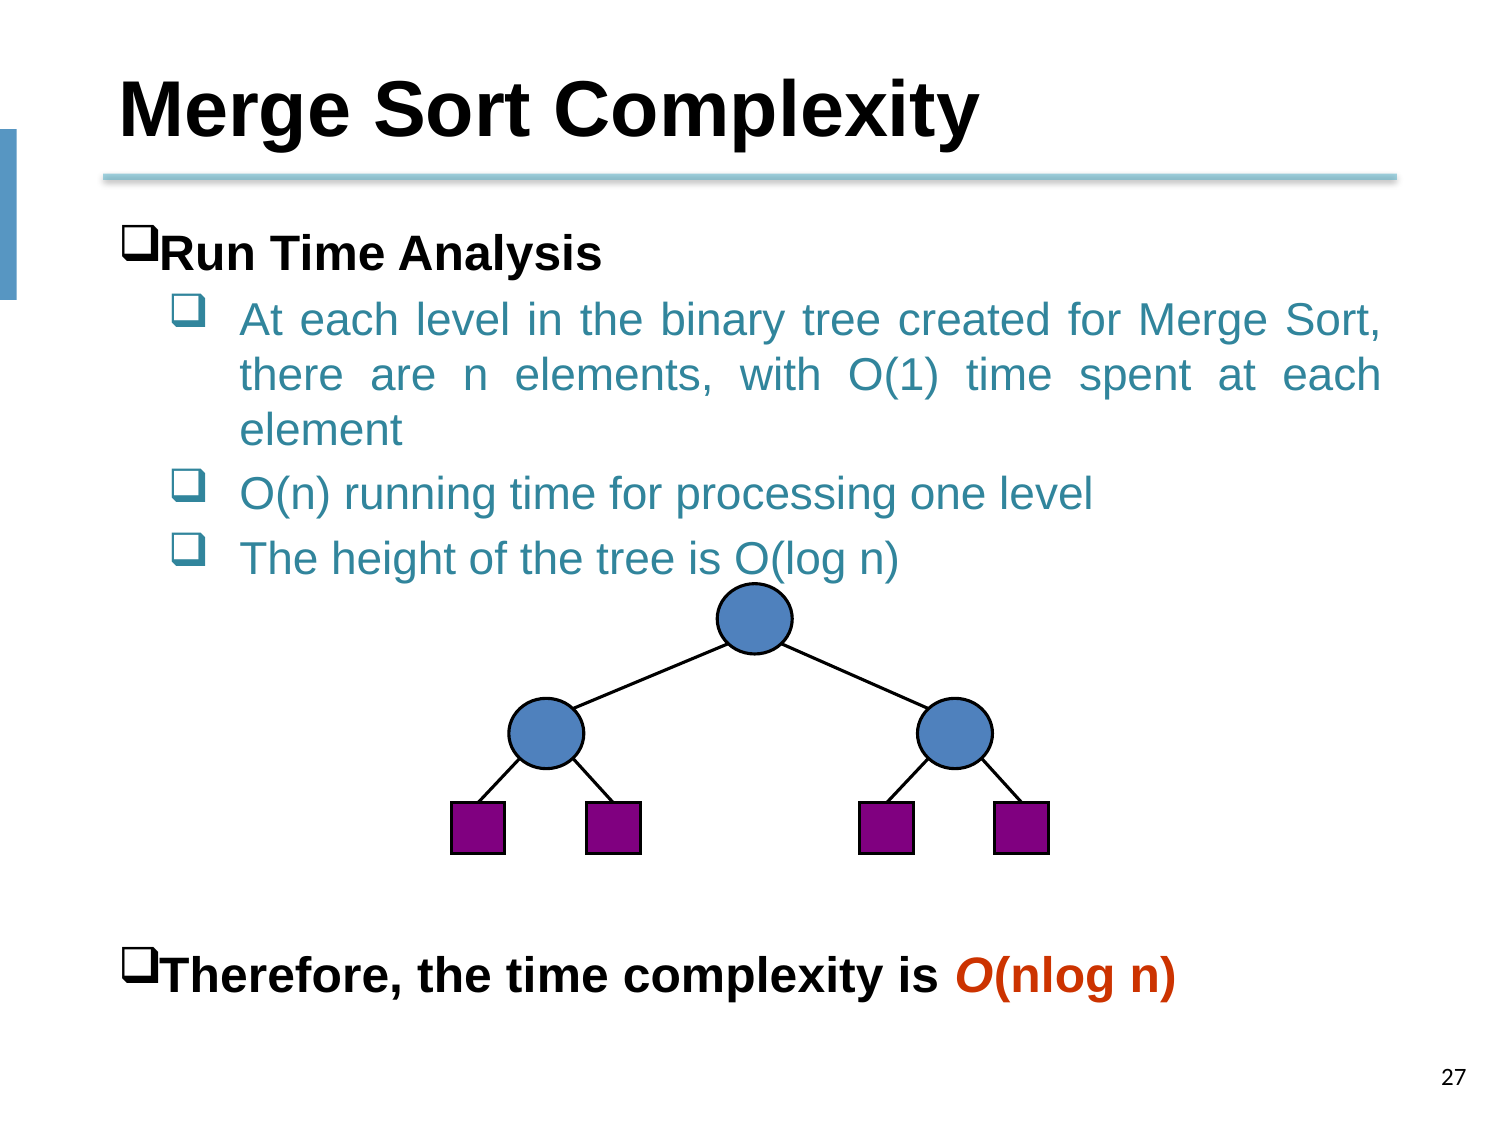

# Merge Sort Complexity
Run Time Analysis
At each level in the binary tree created for Merge Sort, there are n elements, with O(1) time spent at each element
O(n) running time for processing one level
The height of the tree is O(log n)

Therefore, the time complexity is O(nlog n)

27